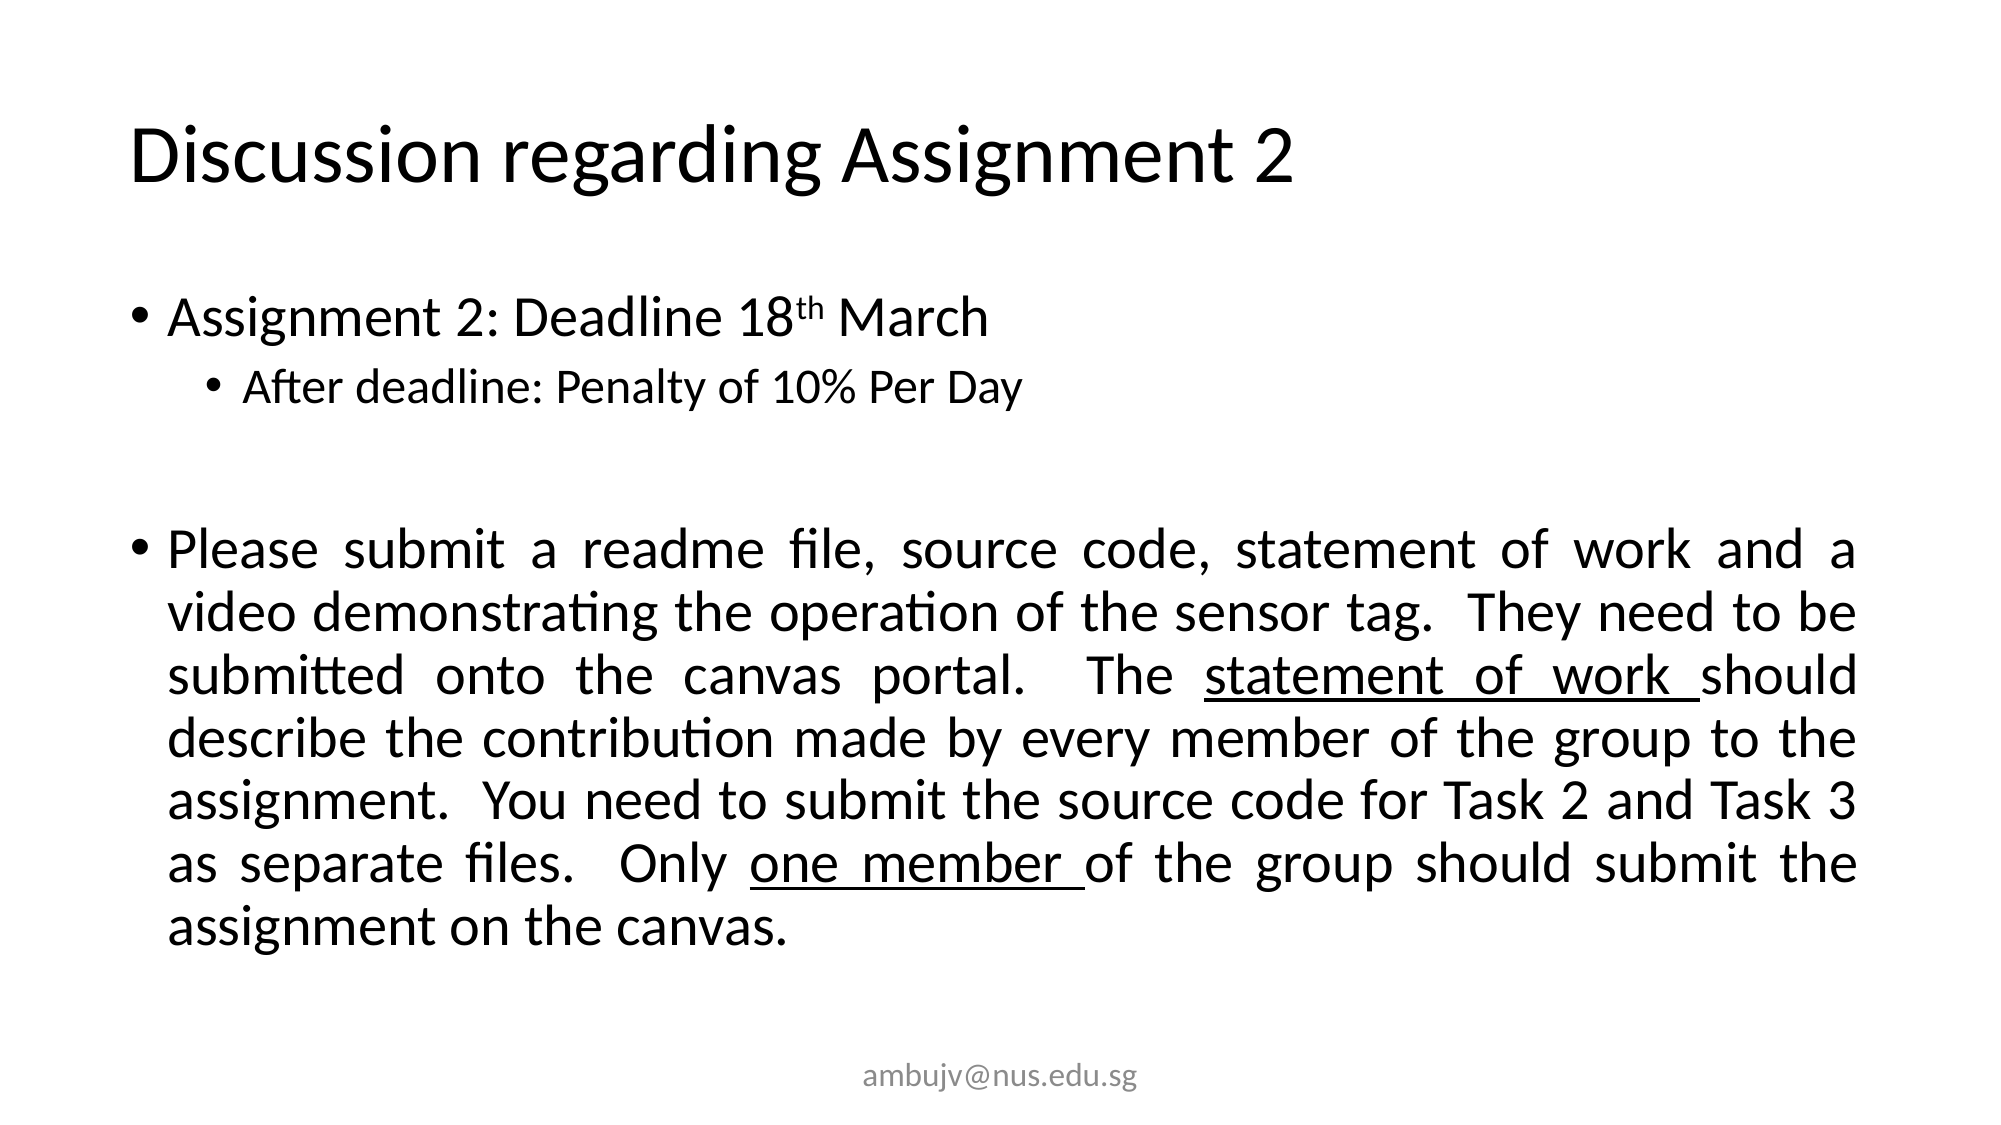

# Discussion regarding Assignment 2
Assignment 2: Deadline 18th March
After deadline: Penalty of 10% Per Day

Please submit a readme file, source code, statement of work and a video demonstrating the operation of the sensor tag.  They need to be submitted onto the canvas portal.  The statement of work should describe the contribution made by every member of the group to the assignment.  You need to submit the source code for Task 2 and Task 3 as separate files.  Only one member of the group should submit the assignment on the canvas.

ambujv@nus.edu.sg